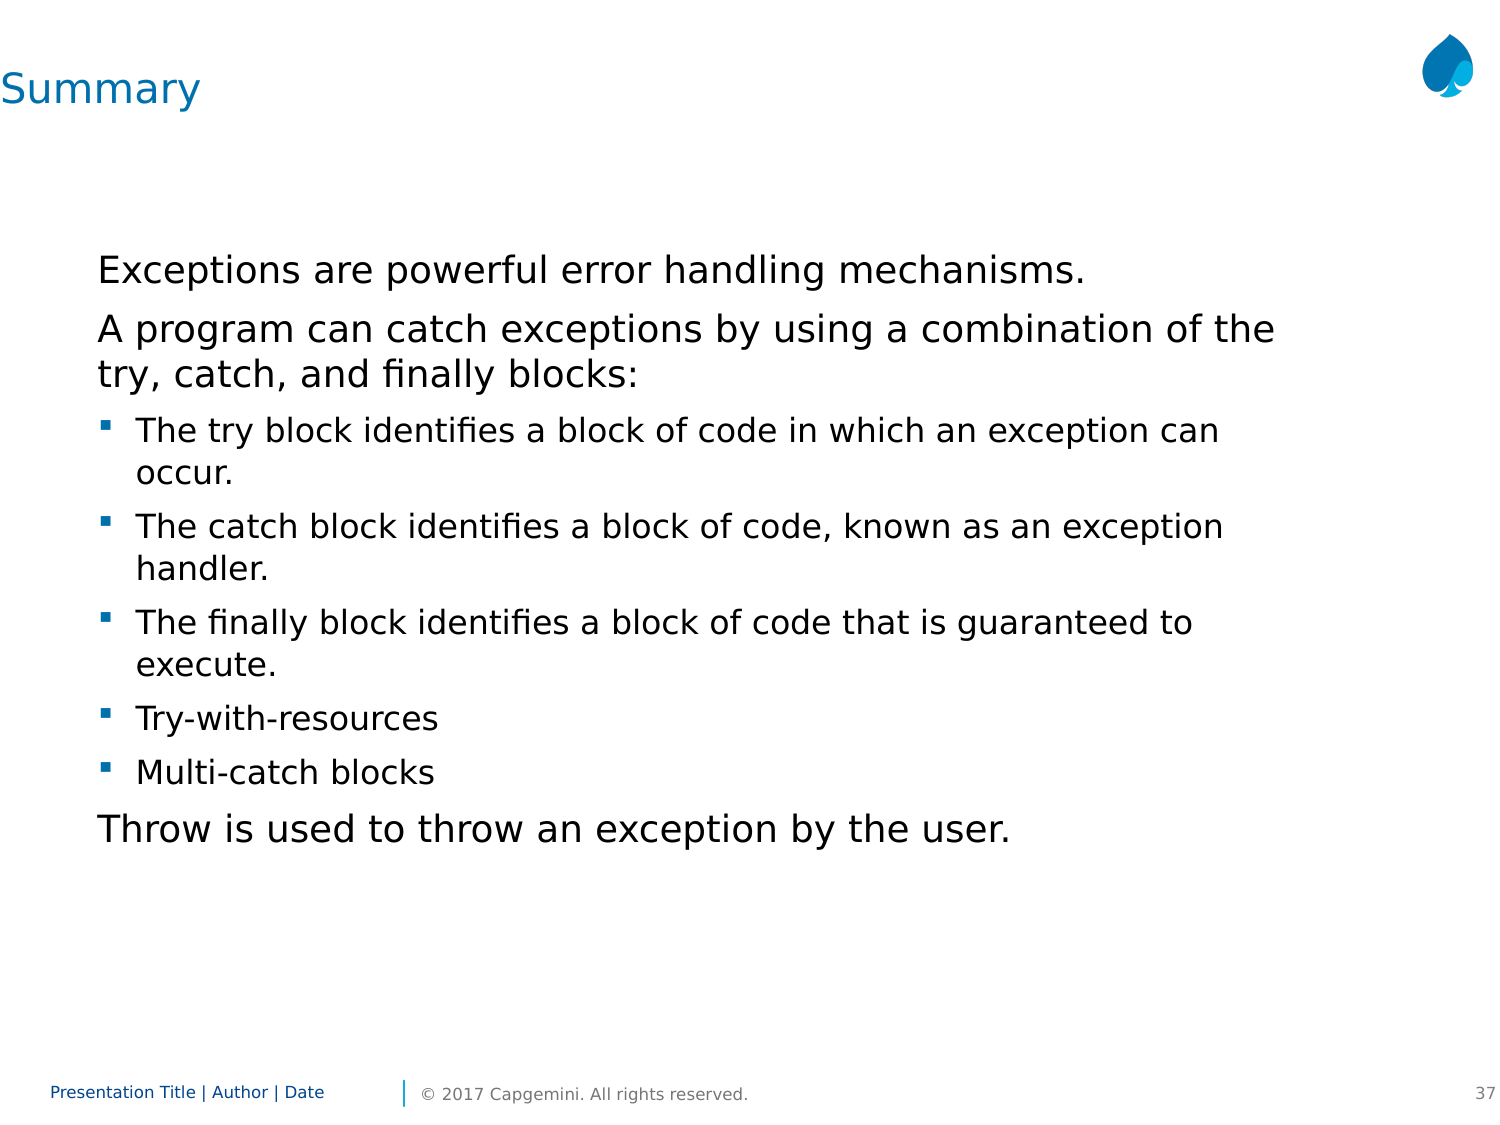

Summary
Exceptions are powerful error handling mechanisms.
A program can catch exceptions by using a combination of the try, catch, and finally blocks:
The try block identifies a block of code in which an exception can occur.
The catch block identifies a block of code, known as an exception handler.
The finally block identifies a block of code that is guaranteed to execute.
Try-with-resources
Multi-catch blocks
Throw is used to throw an exception by the user.